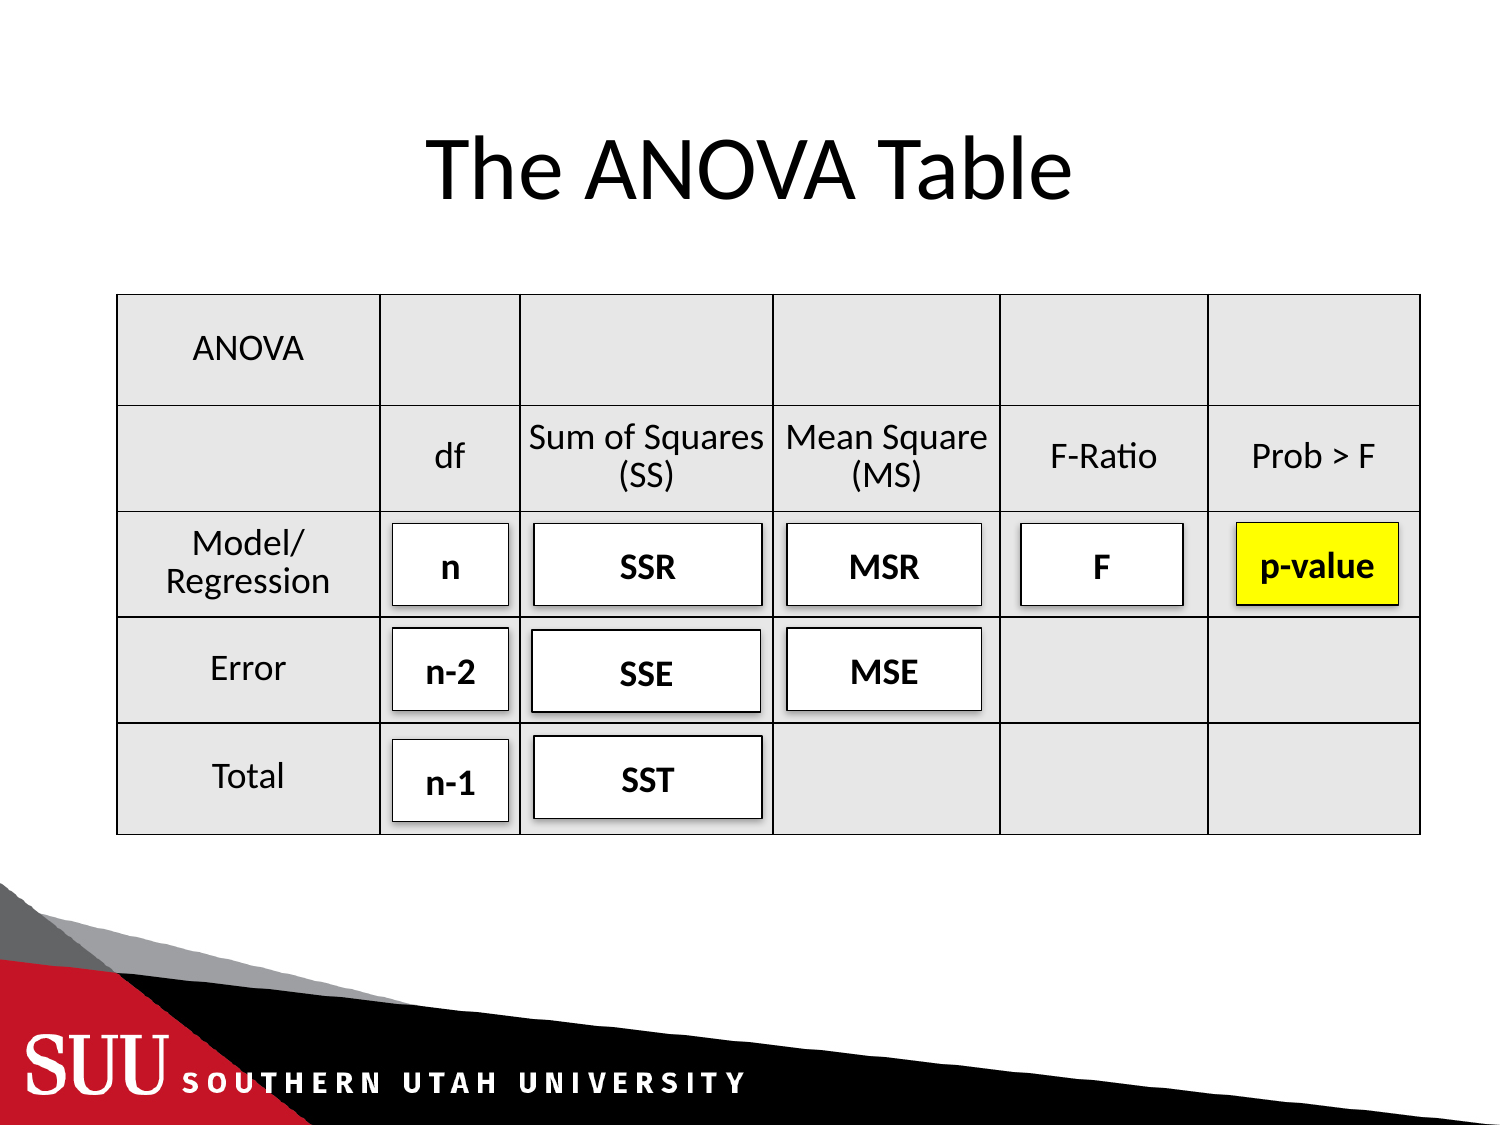

# The ANOVA Table
| ANOVA |  |  |  |  |  |
| --- | --- | --- | --- | --- | --- |
|  | df | Sum of Squares (SS) | Mean Square (MS) | F-Ratio | Prob > F |
| Model/ Regression |  |  |  |  |  |
| Error |  |  |  |  |  |
| Total |  |  |  |  |  |
p-value
n
SSR
MSR
F
MSE
n-2
SSE
SST
n-1